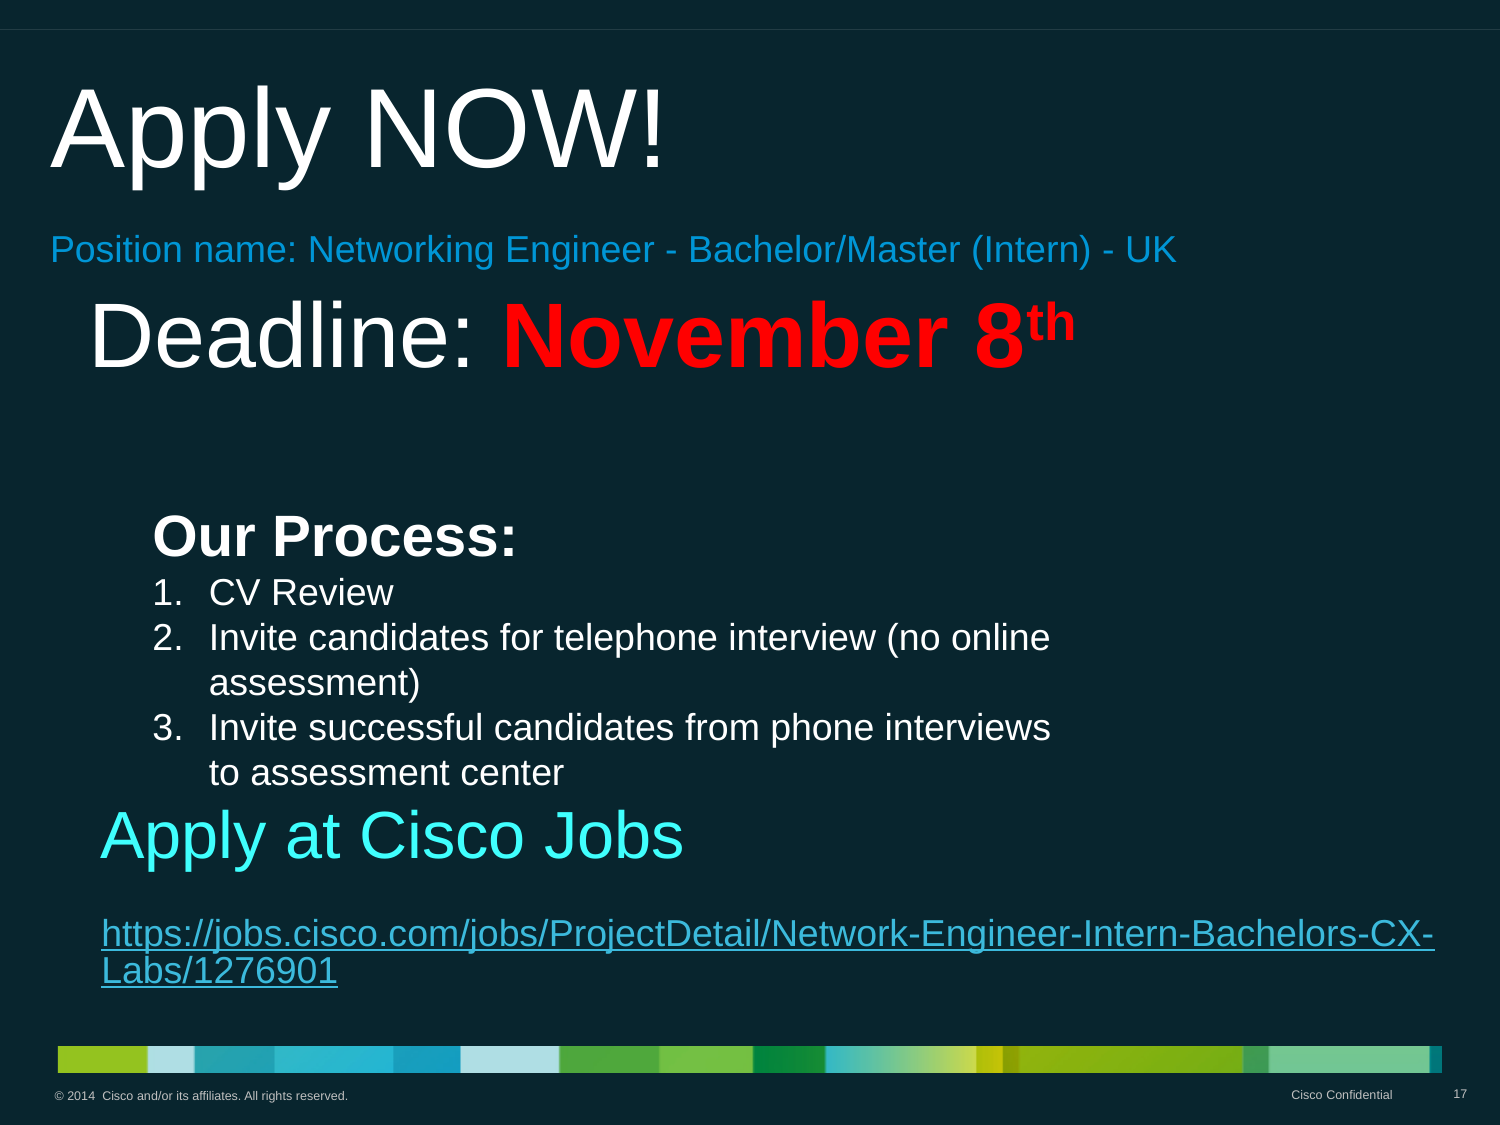

# Apply NOW! Deadline: November 8th
Position name: Networking Engineer - Bachelor/Master (Intern) - UK
Our Process:
CV Review
Invite candidates for telephone interview (no online assessment)
Invite successful candidates from phone interviews to assessment center
Apply at Cisco Jobs

https://jobs.cisco.com/jobs/ProjectDetail/Network-Engineer-Intern-Bachelors-CX-Labs/1276901